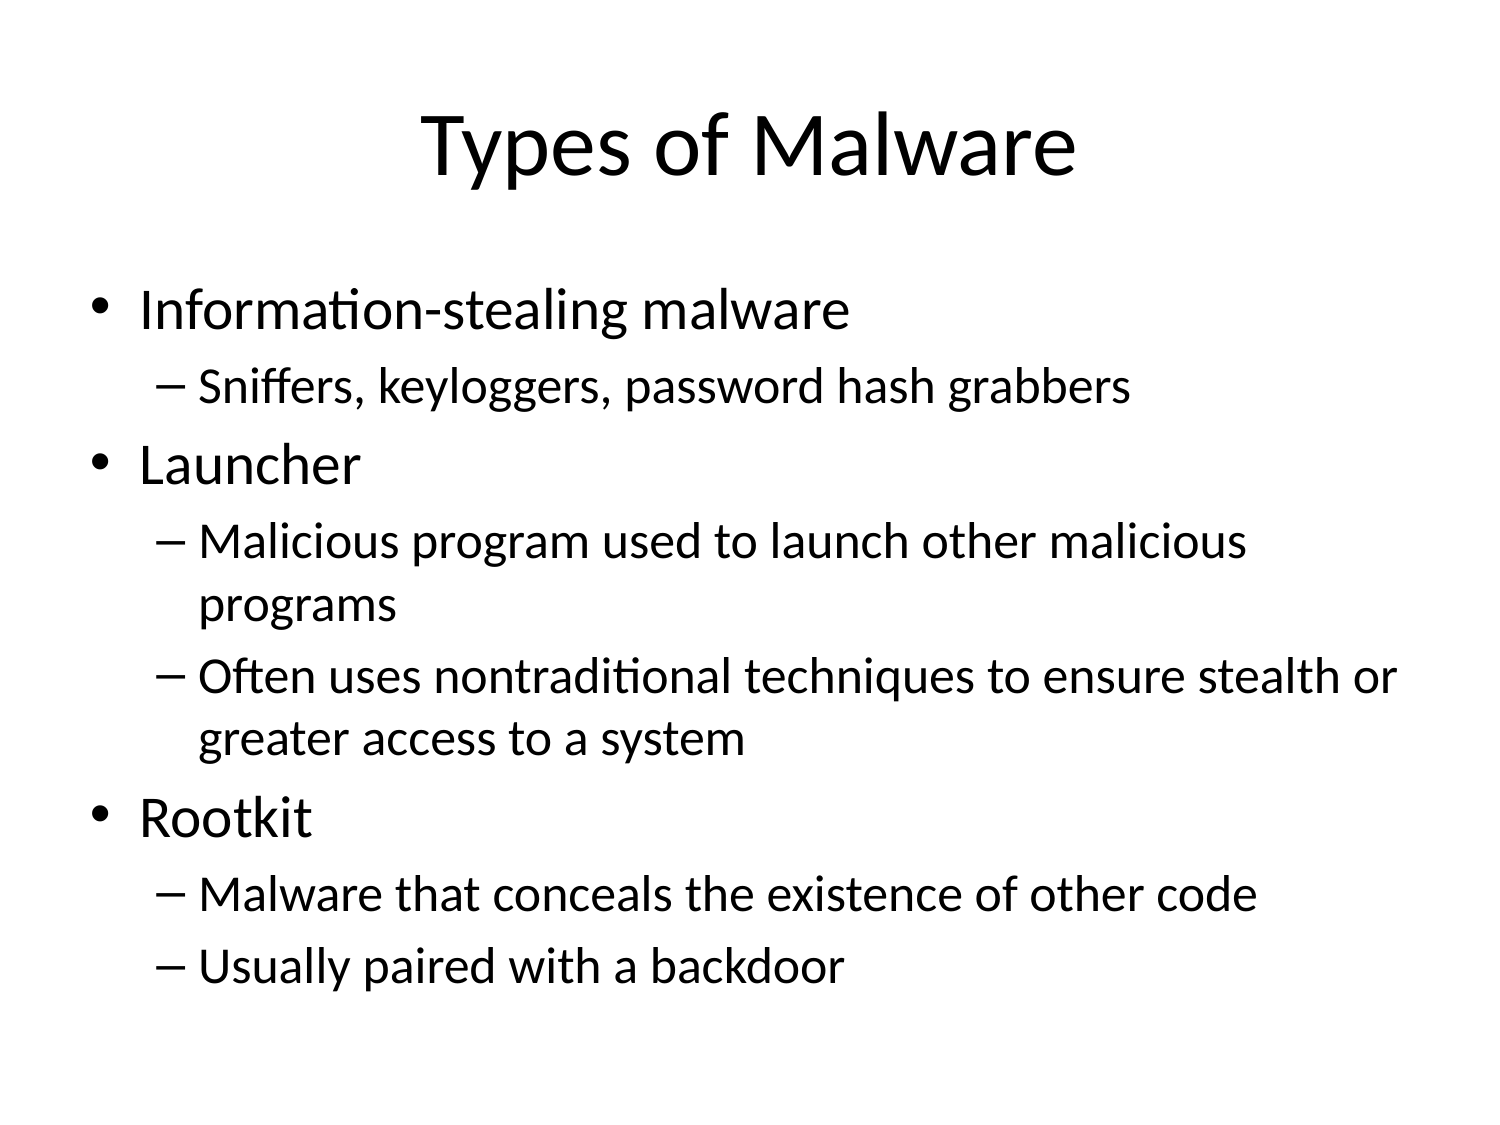

Types of Malware
Information-stealing malware
Sniffers, keyloggers, password hash grabbers
Launcher
Malicious program used to launch other malicious programs
Often uses nontraditional techniques to ensure stealth or greater access to a system
Rootkit
Malware that conceals the existence of other code
Usually paired with a backdoor